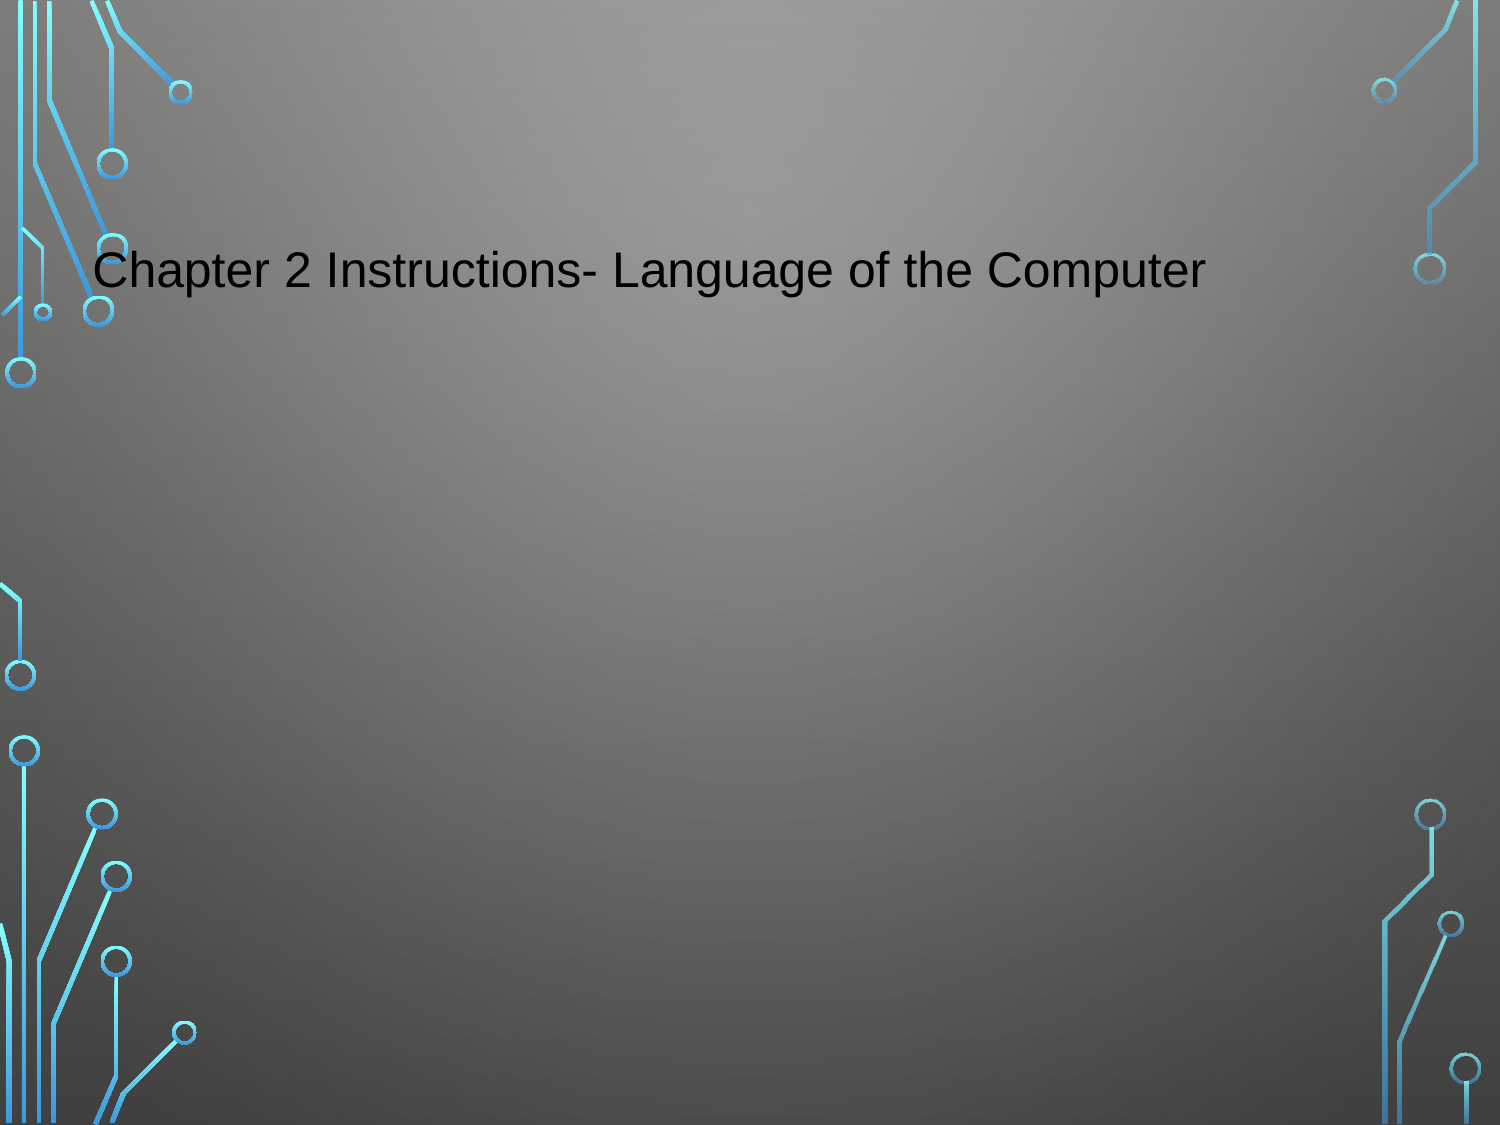

#
Chapter 2 Instructions- Language of the Computer